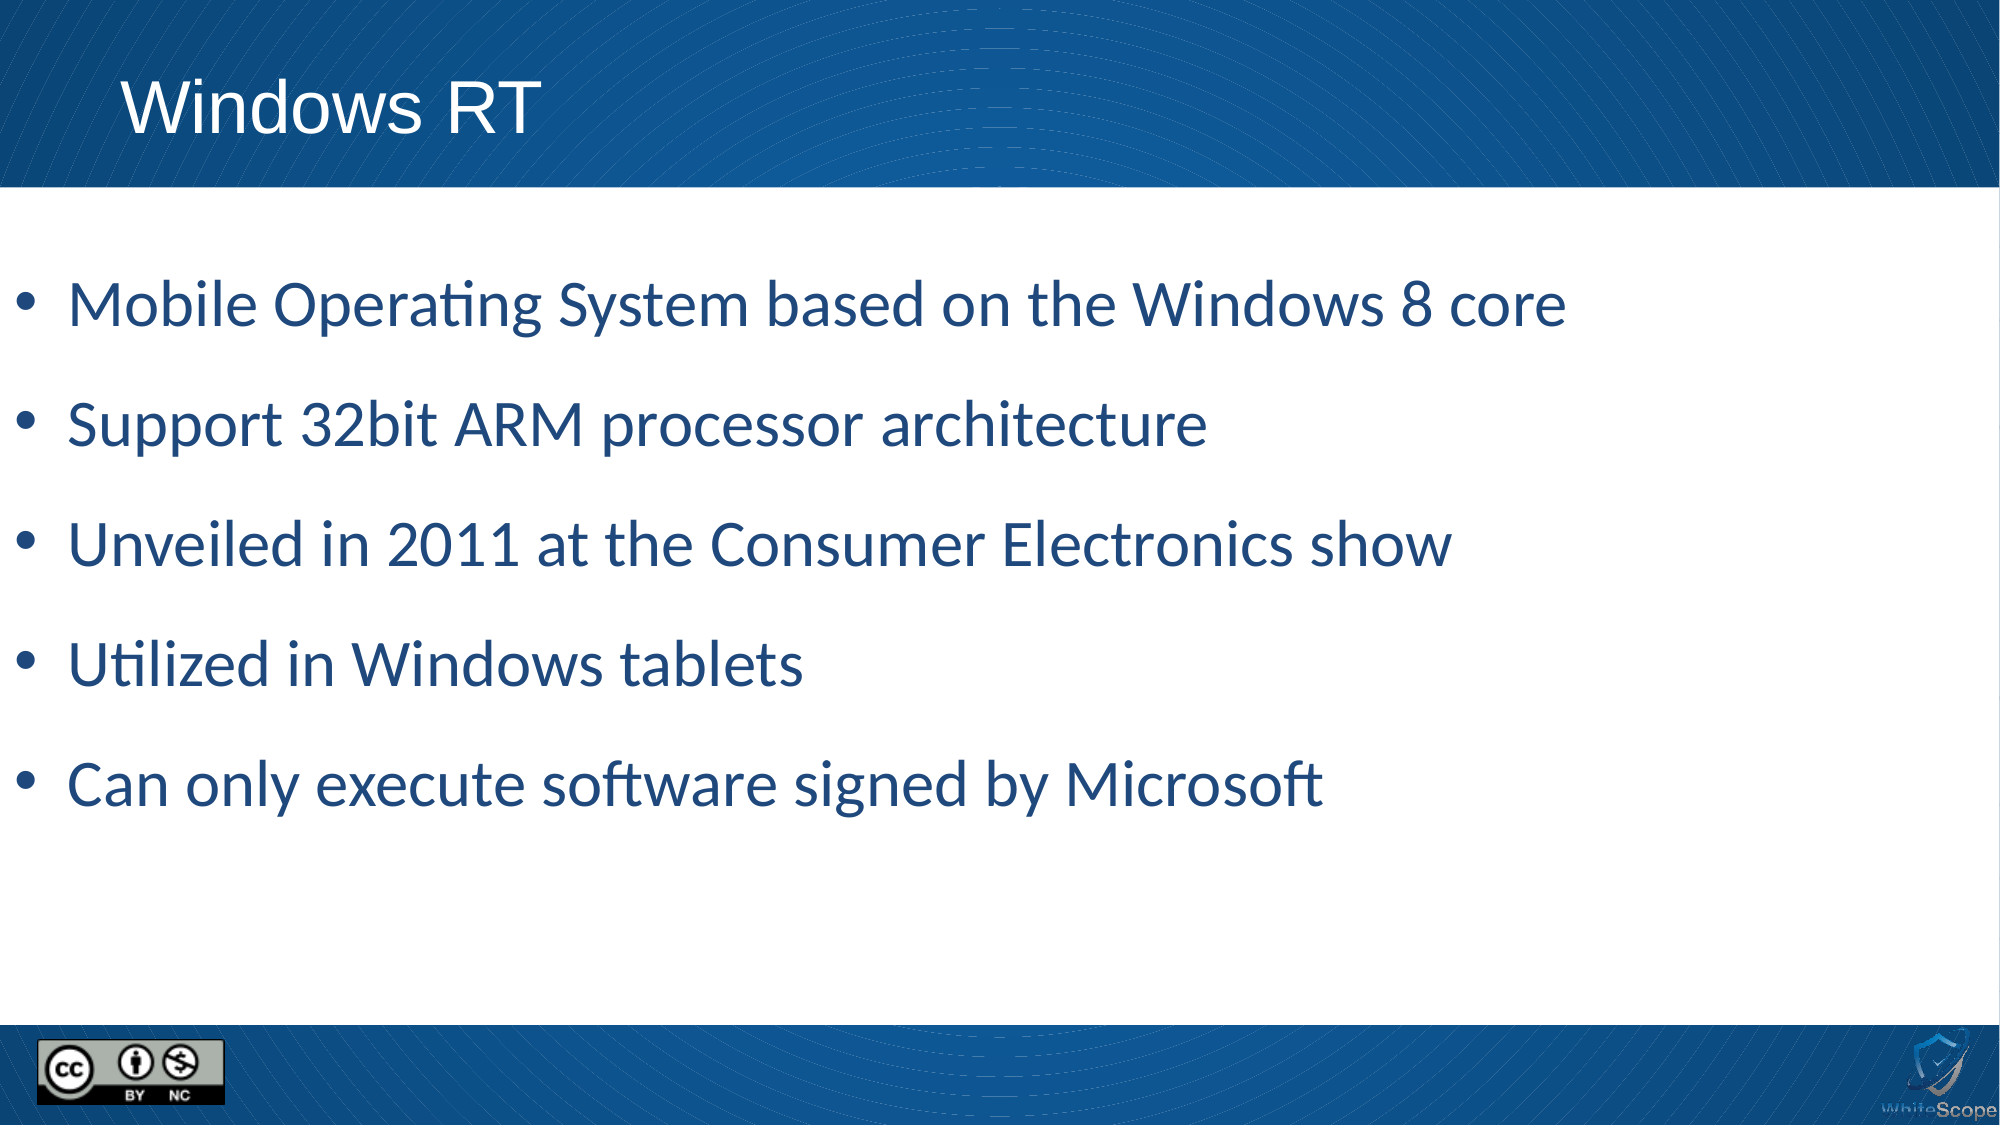

# Windows RT
  Mobile Operating System based on the Windows 8 core
  Support 32bit ARM processor architecture
  Unveiled in 2011 at the Consumer Electronics show
  Utilized in Windows tablets
  Can only execute software signed by Microsoft